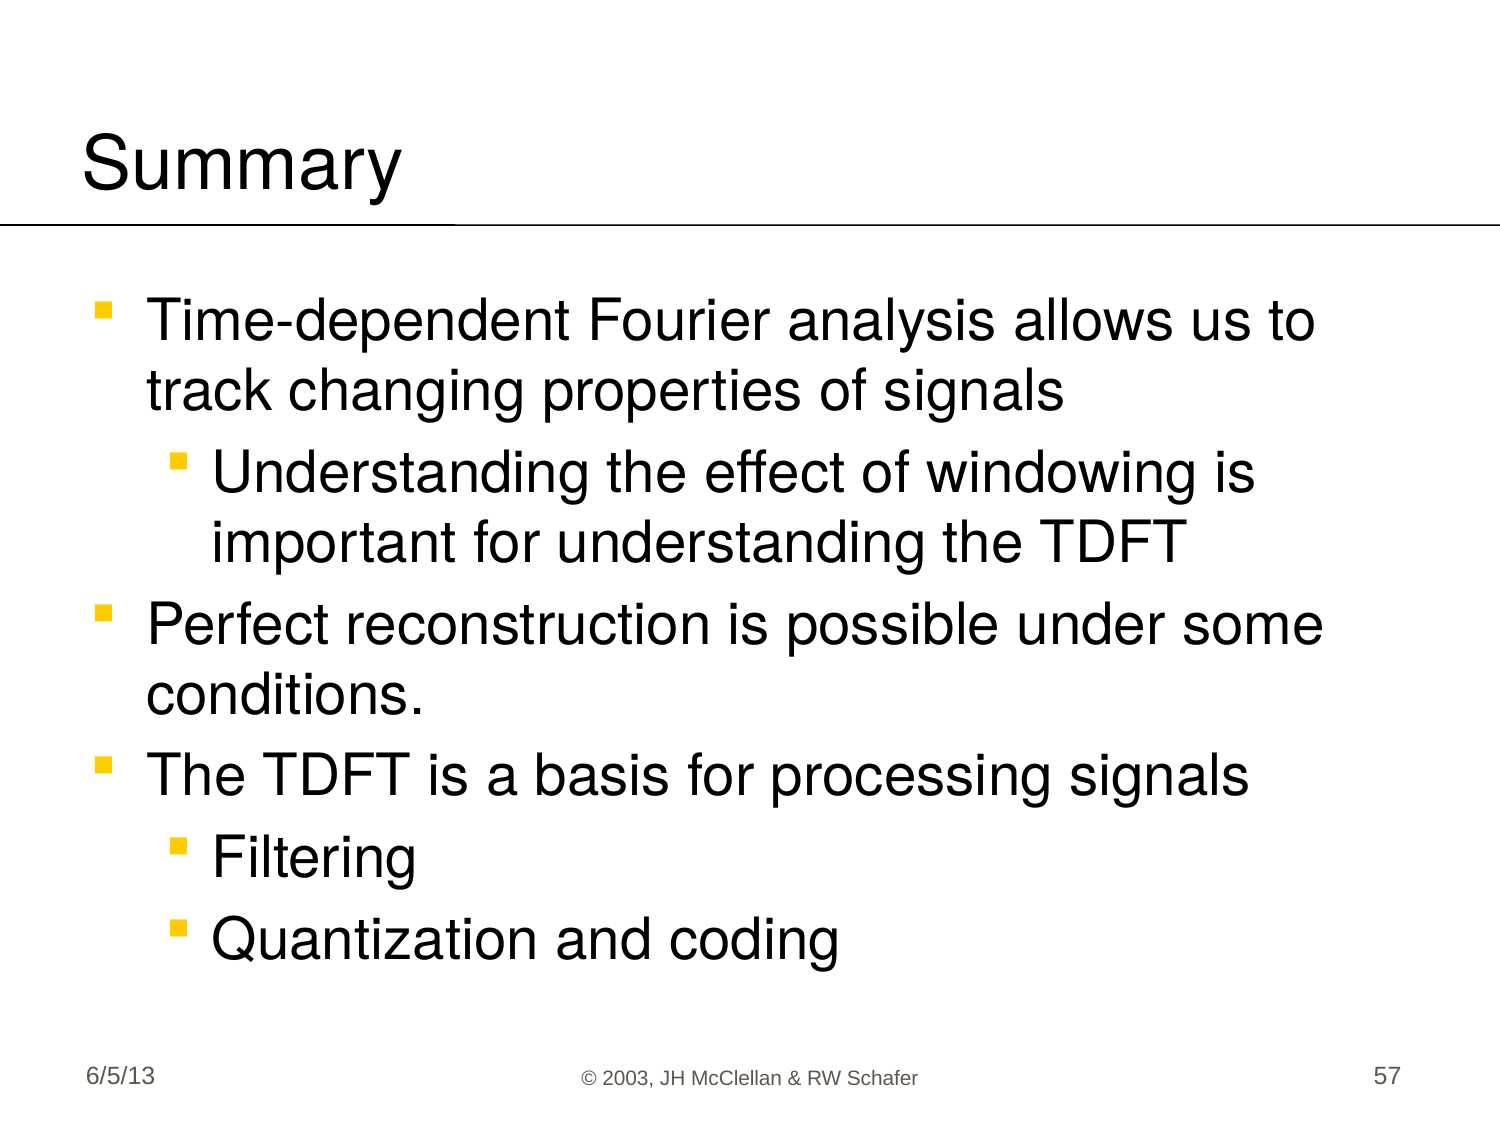

# Summary
Time-dependent Fourier analysis allows us to track changing properties of signals
Understanding the effect of windowing is important for understanding the TDFT
Perfect reconstruction is possible under some conditions.
The TDFT is a basis for processing signals
Filtering
Quantization and coding

6/5/13
© 2003, JH McClellan & RW Schafer
57